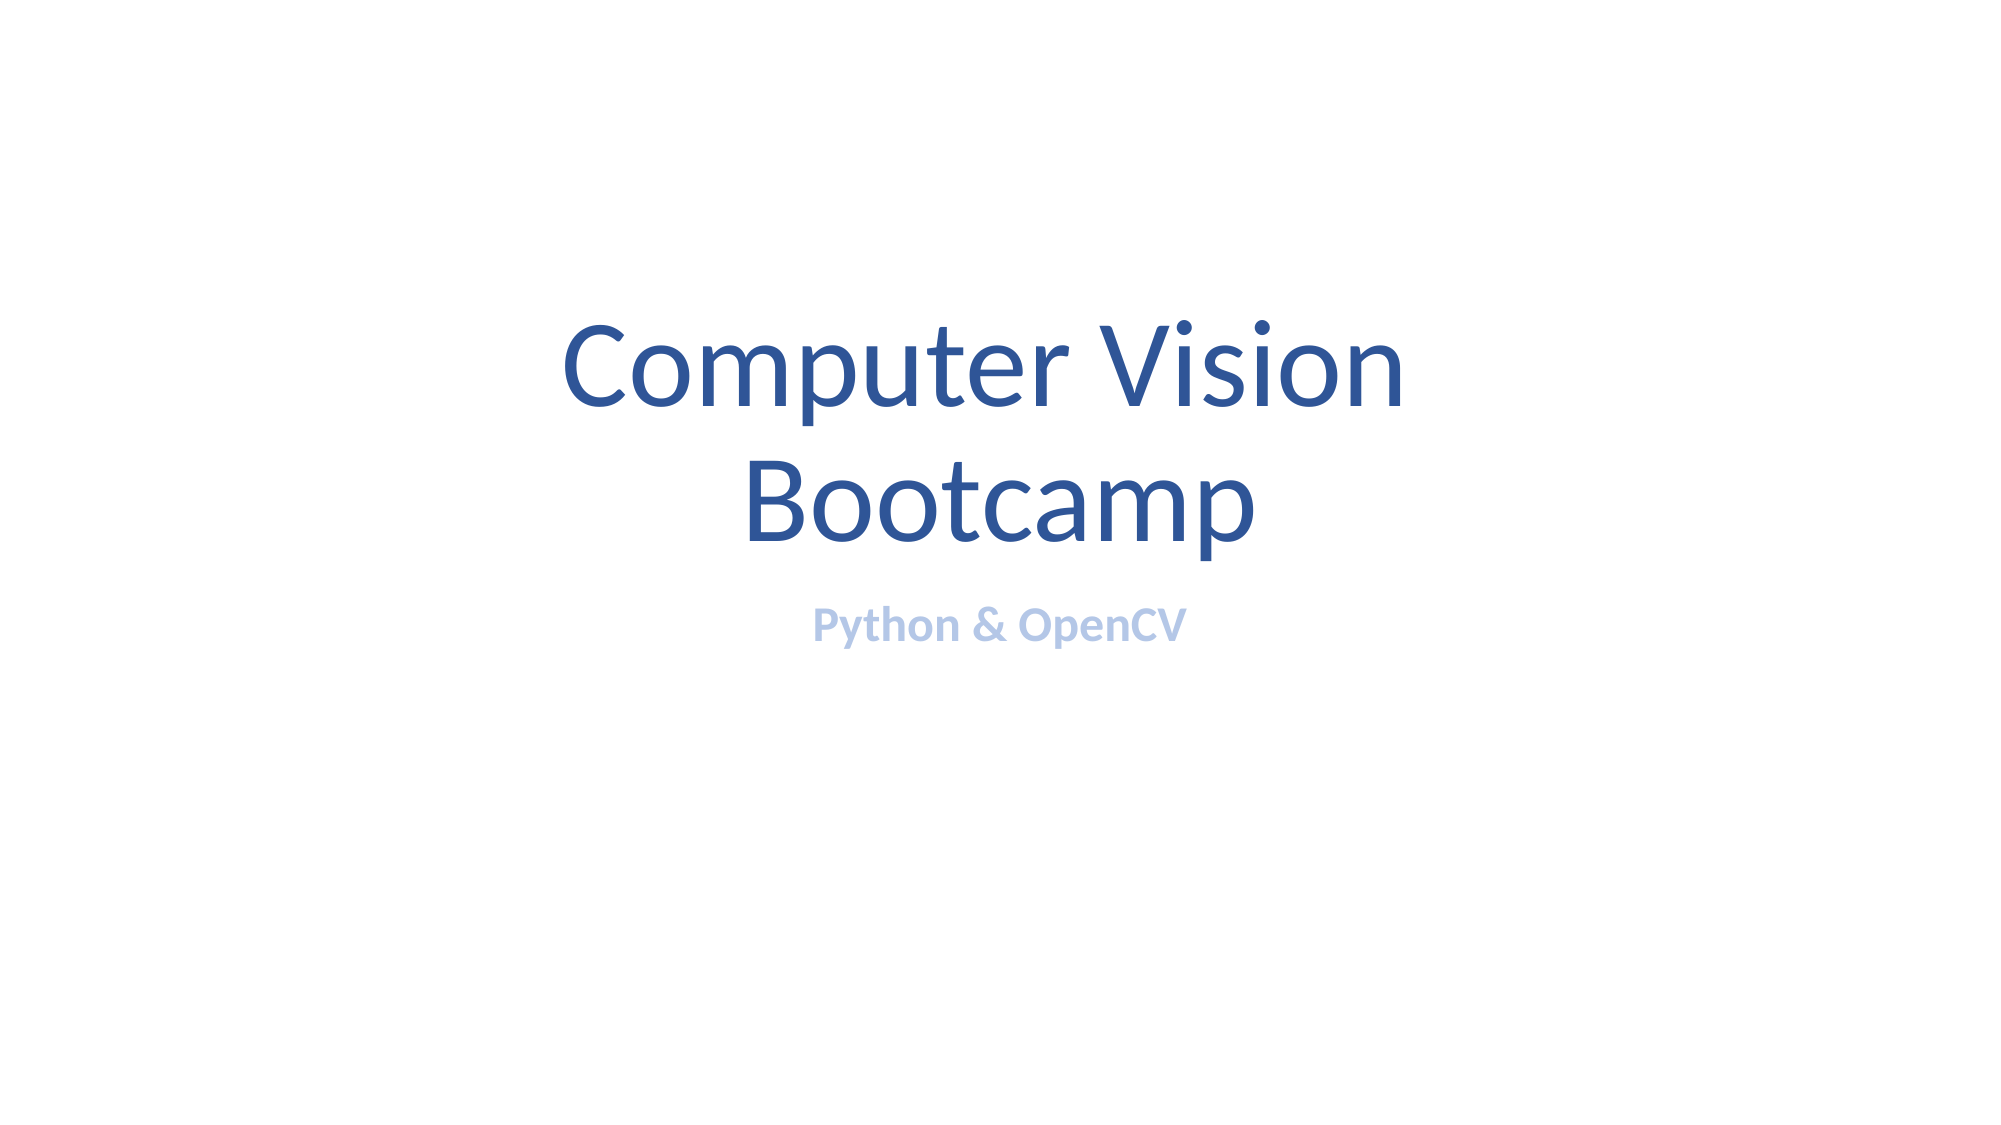

# Computer Vision Bootcamp
Python & OpenCV